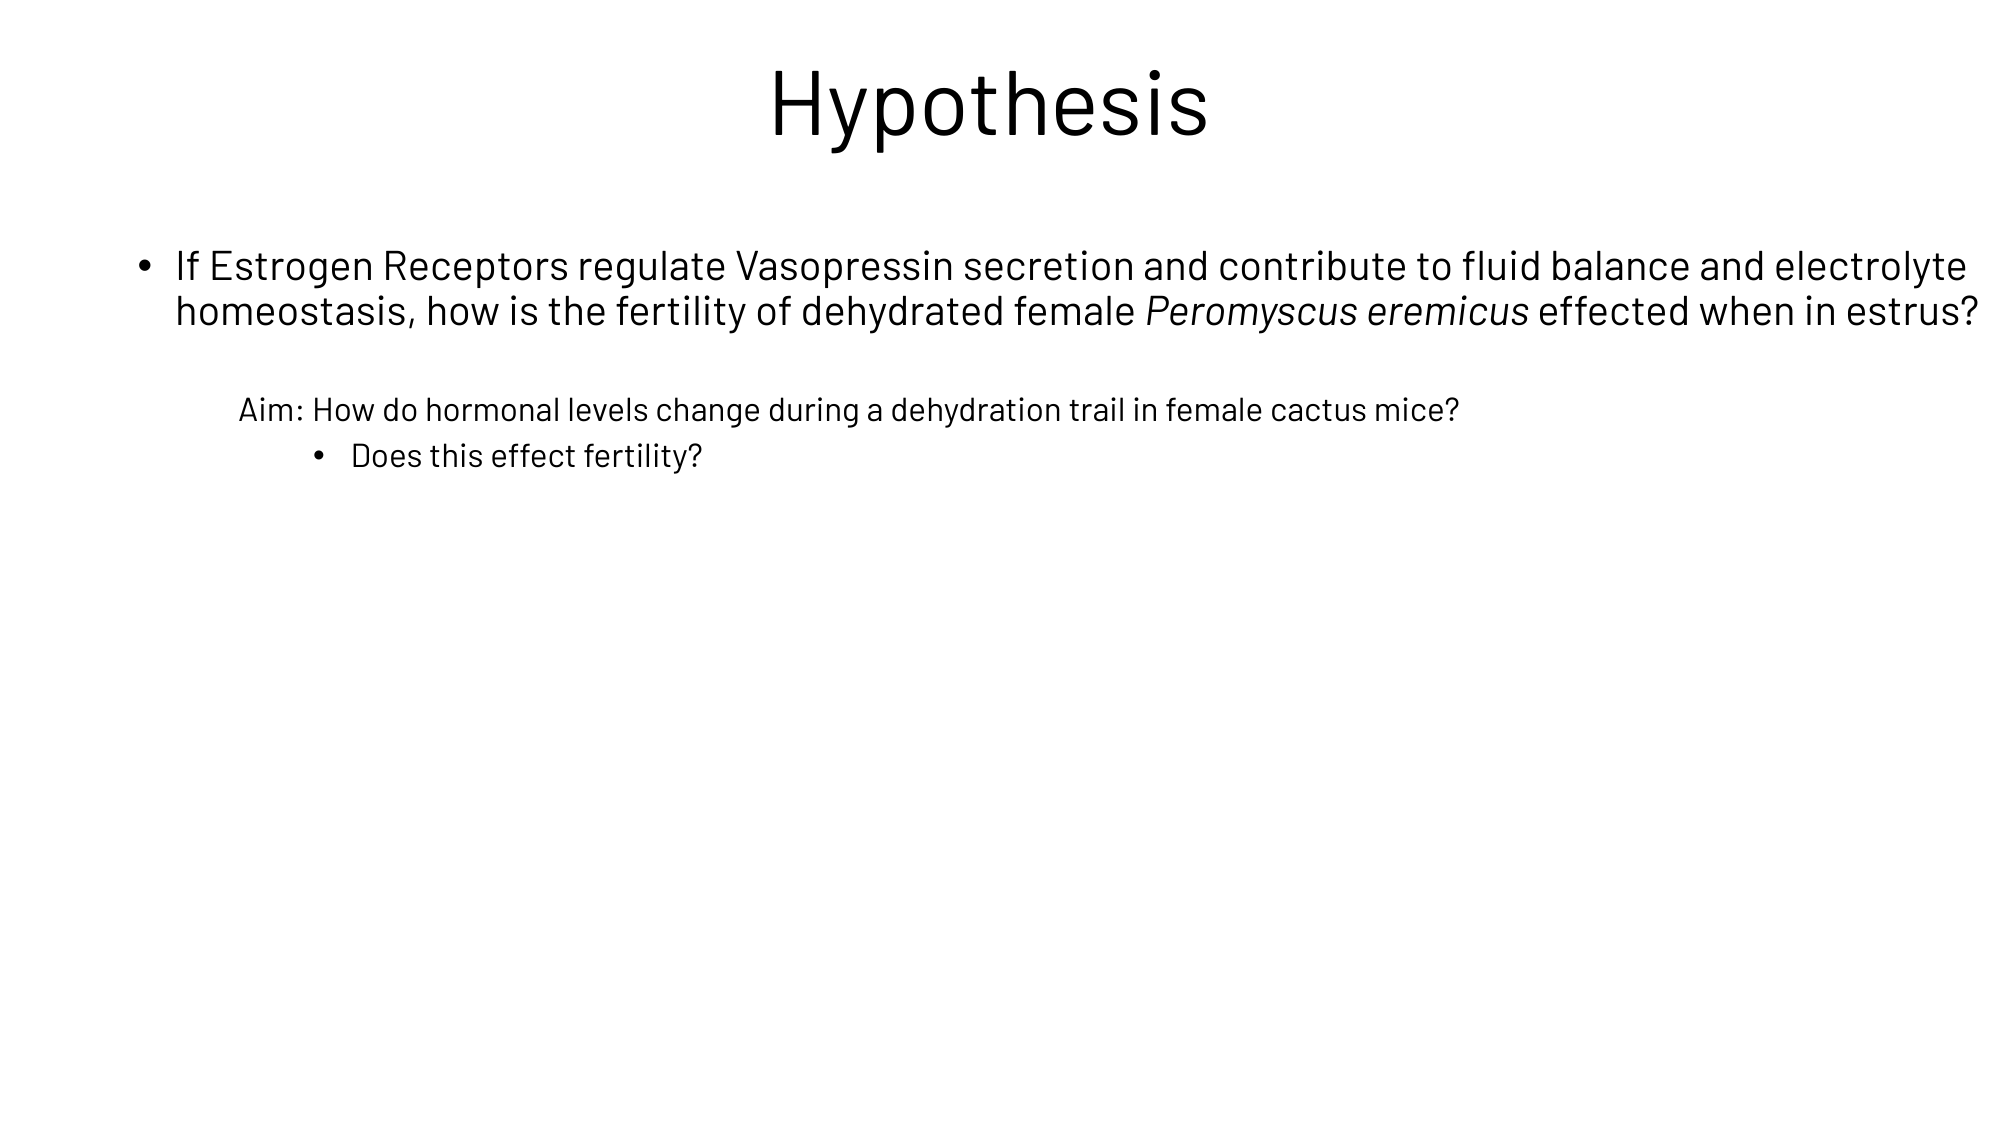

# Hypothesis
If Estrogen Receptors regulate Vasopressin secretion and contribute to fluid balance and electrolyte homeostasis, how is the fertility of dehydrated female Peromyscus eremicus effected when in estrus?
Aim: How do hormonal levels change during a dehydration trail in female cactus mice?
Does this effect fertility?